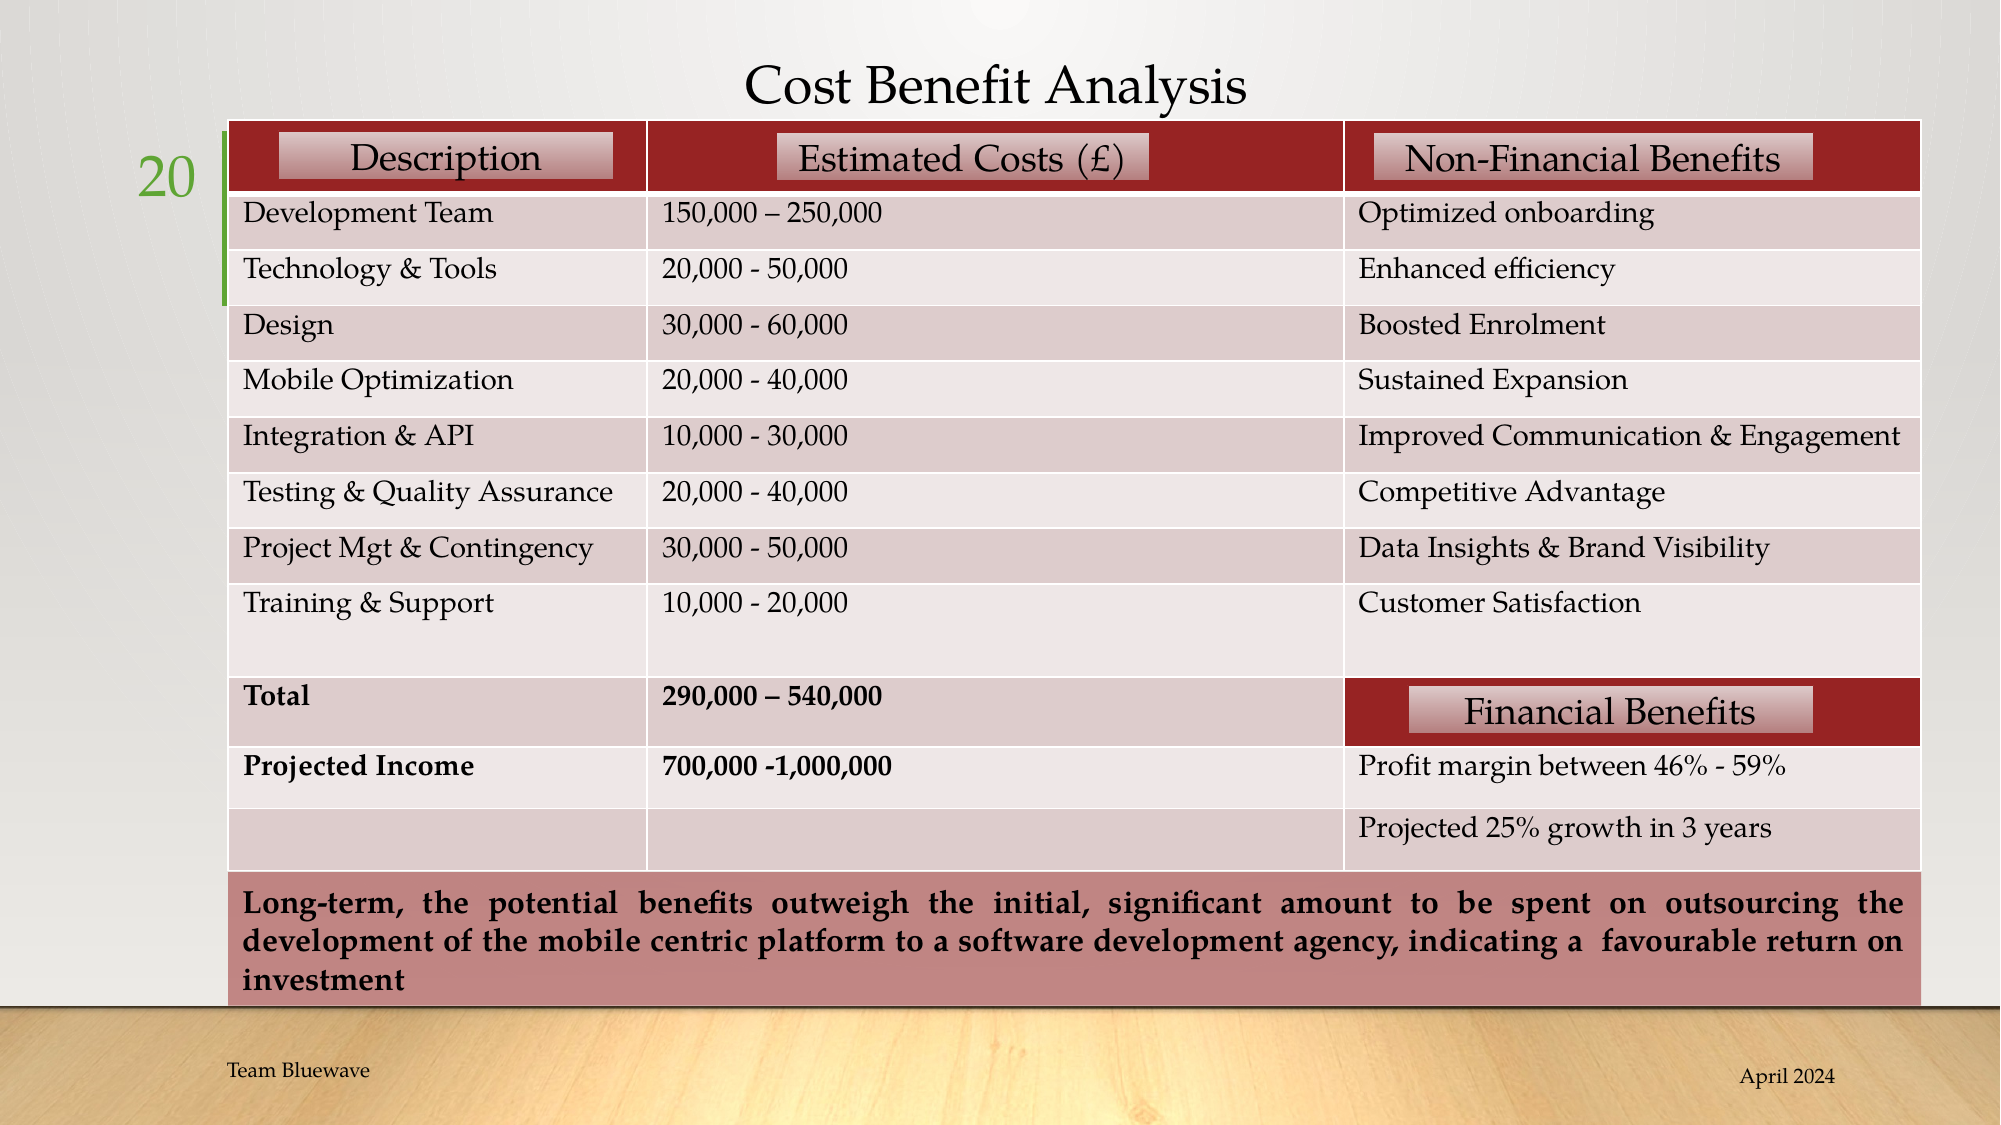

# Cost Benefit Analysis
|  |  |  |
| --- | --- | --- |
| Development Team | 150,000 – 250,000 | Optimized onboarding |
| Technology & Tools | 20,000 - 50,000 | Enhanced efficiency |
| Design | 30,000 - 60,000 | Boosted Enrolment |
| Mobile Optimization | 20,000 - 40,000 | Sustained Expansion |
| Integration & API | 10,000 - 30,000 | Improved Communication & Engagement |
| Testing & Quality Assurance | 20,000 - 40,000 | Competitive Advantage |
| Project Mgt & Contingency | 30,000 - 50,000 | Data Insights & Brand Visibility |
| Training & Support | 10,000 - 20,000 | Customer Satisfaction |
| Total | 290,000 – 540,000 |  |
| Projected Income | 700,000 -1,000,000 | Profit margin between 46% - 59% |
|  |  | Projected 25% growth in 3 years |
20
Description
Estimated Costs (£)
Non-Financial Benefits
Financial Benefits
Long-term, the potential benefits outweigh the initial, significant amount to be spent on outsourcing the development of the mobile centric platform to a software development agency, indicating a  favourable return on investment
Team Bluewave
April 2024